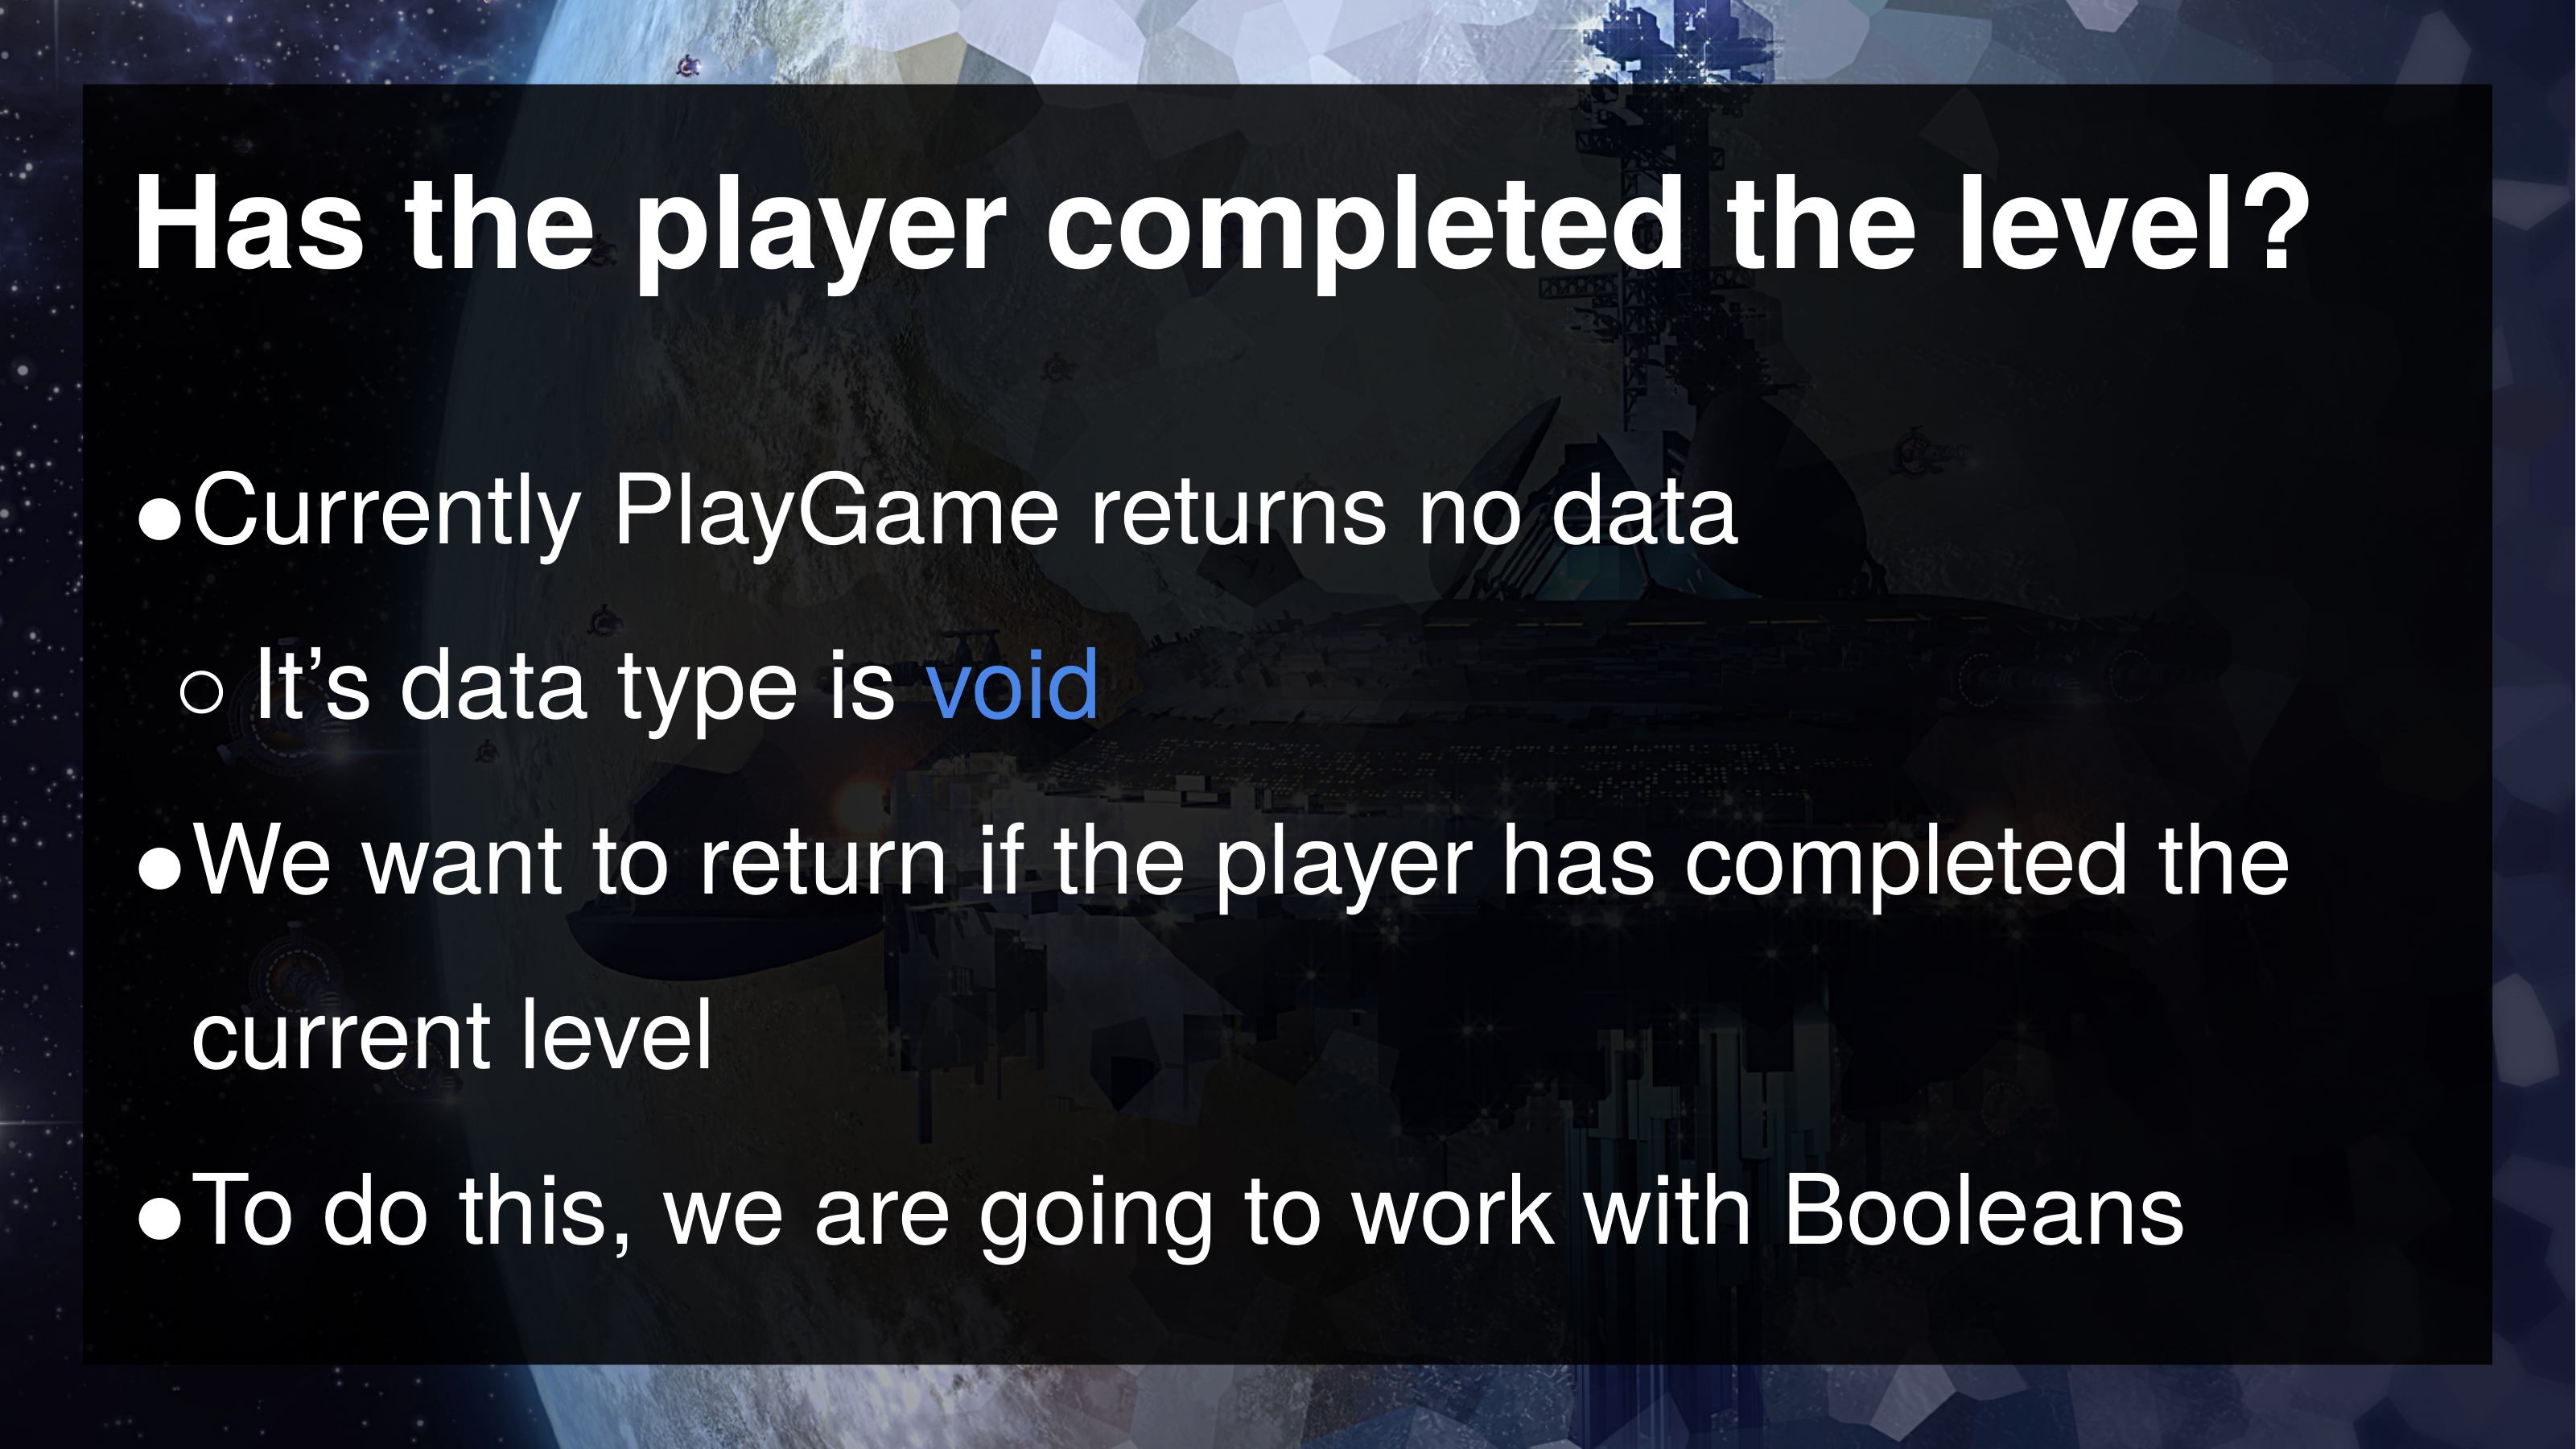

# Has the player completed the level?
Currently PlayGame returns no data
It’s data type is void
We want to return if the player has completed the current level
To do this, we are going to work with Booleans